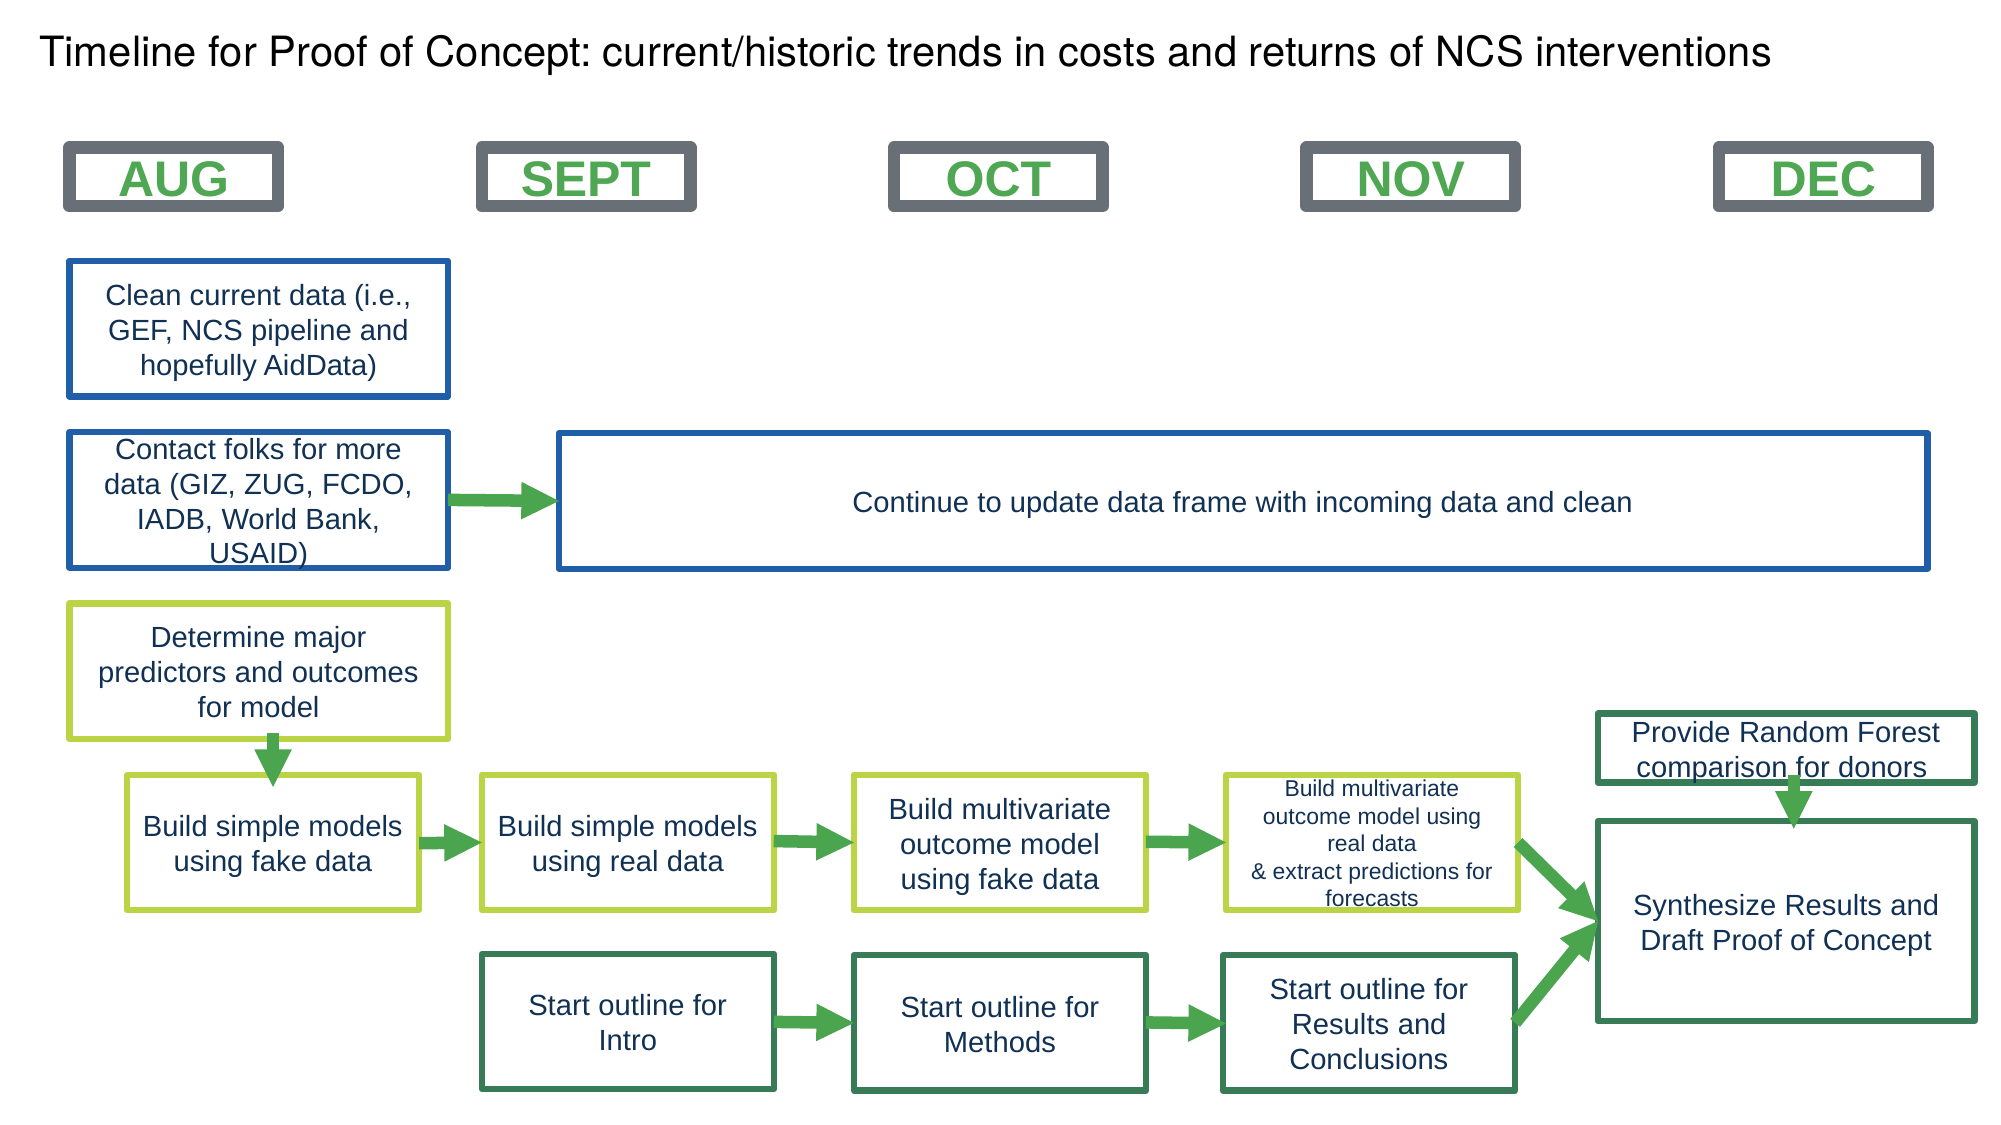

Timeline for Proof of Concept: current/historic trends in costs and returns of NCS interventions
AUG
SEPT
OCT
NOV
DEC
Clean current data (i.e., GEF, NCS pipeline and hopefully AidData)
Contact folks for more data (GIZ, ZUG, FCDO, IADB, World Bank, USAID)
Continue to update data frame with incoming data and clean
Determine major predictors and outcomes for model
Provide Random Forest comparison for donors
Build simple models using fake data
Build simple models using real data
Build multivariate outcome model using fake data
Build multivariate outcome model using real data
& extract predictions for forecasts
Synthesize Results and Draft Proof of Concept
Start outline for Intro
Start outline for Methods
Start outline for Results and Conclusions